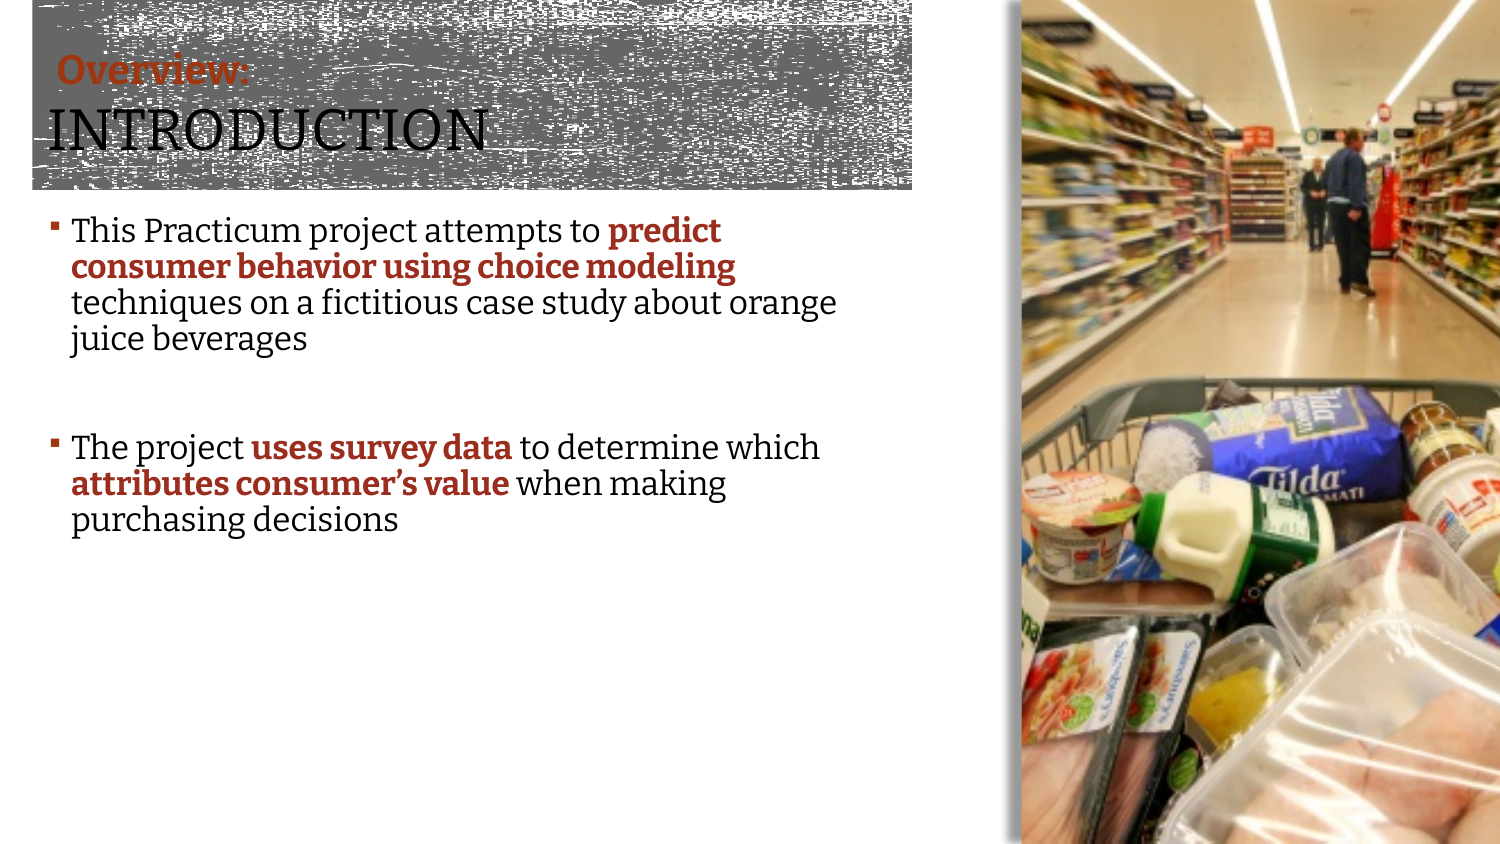

Overview:
# Introduction
This Practicum project attempts to predict consumer behavior using choice modeling techniques on a fictitious case study about orange juice beverages

The project uses survey data to determine which attributes consumer’s value when making purchasing decisions